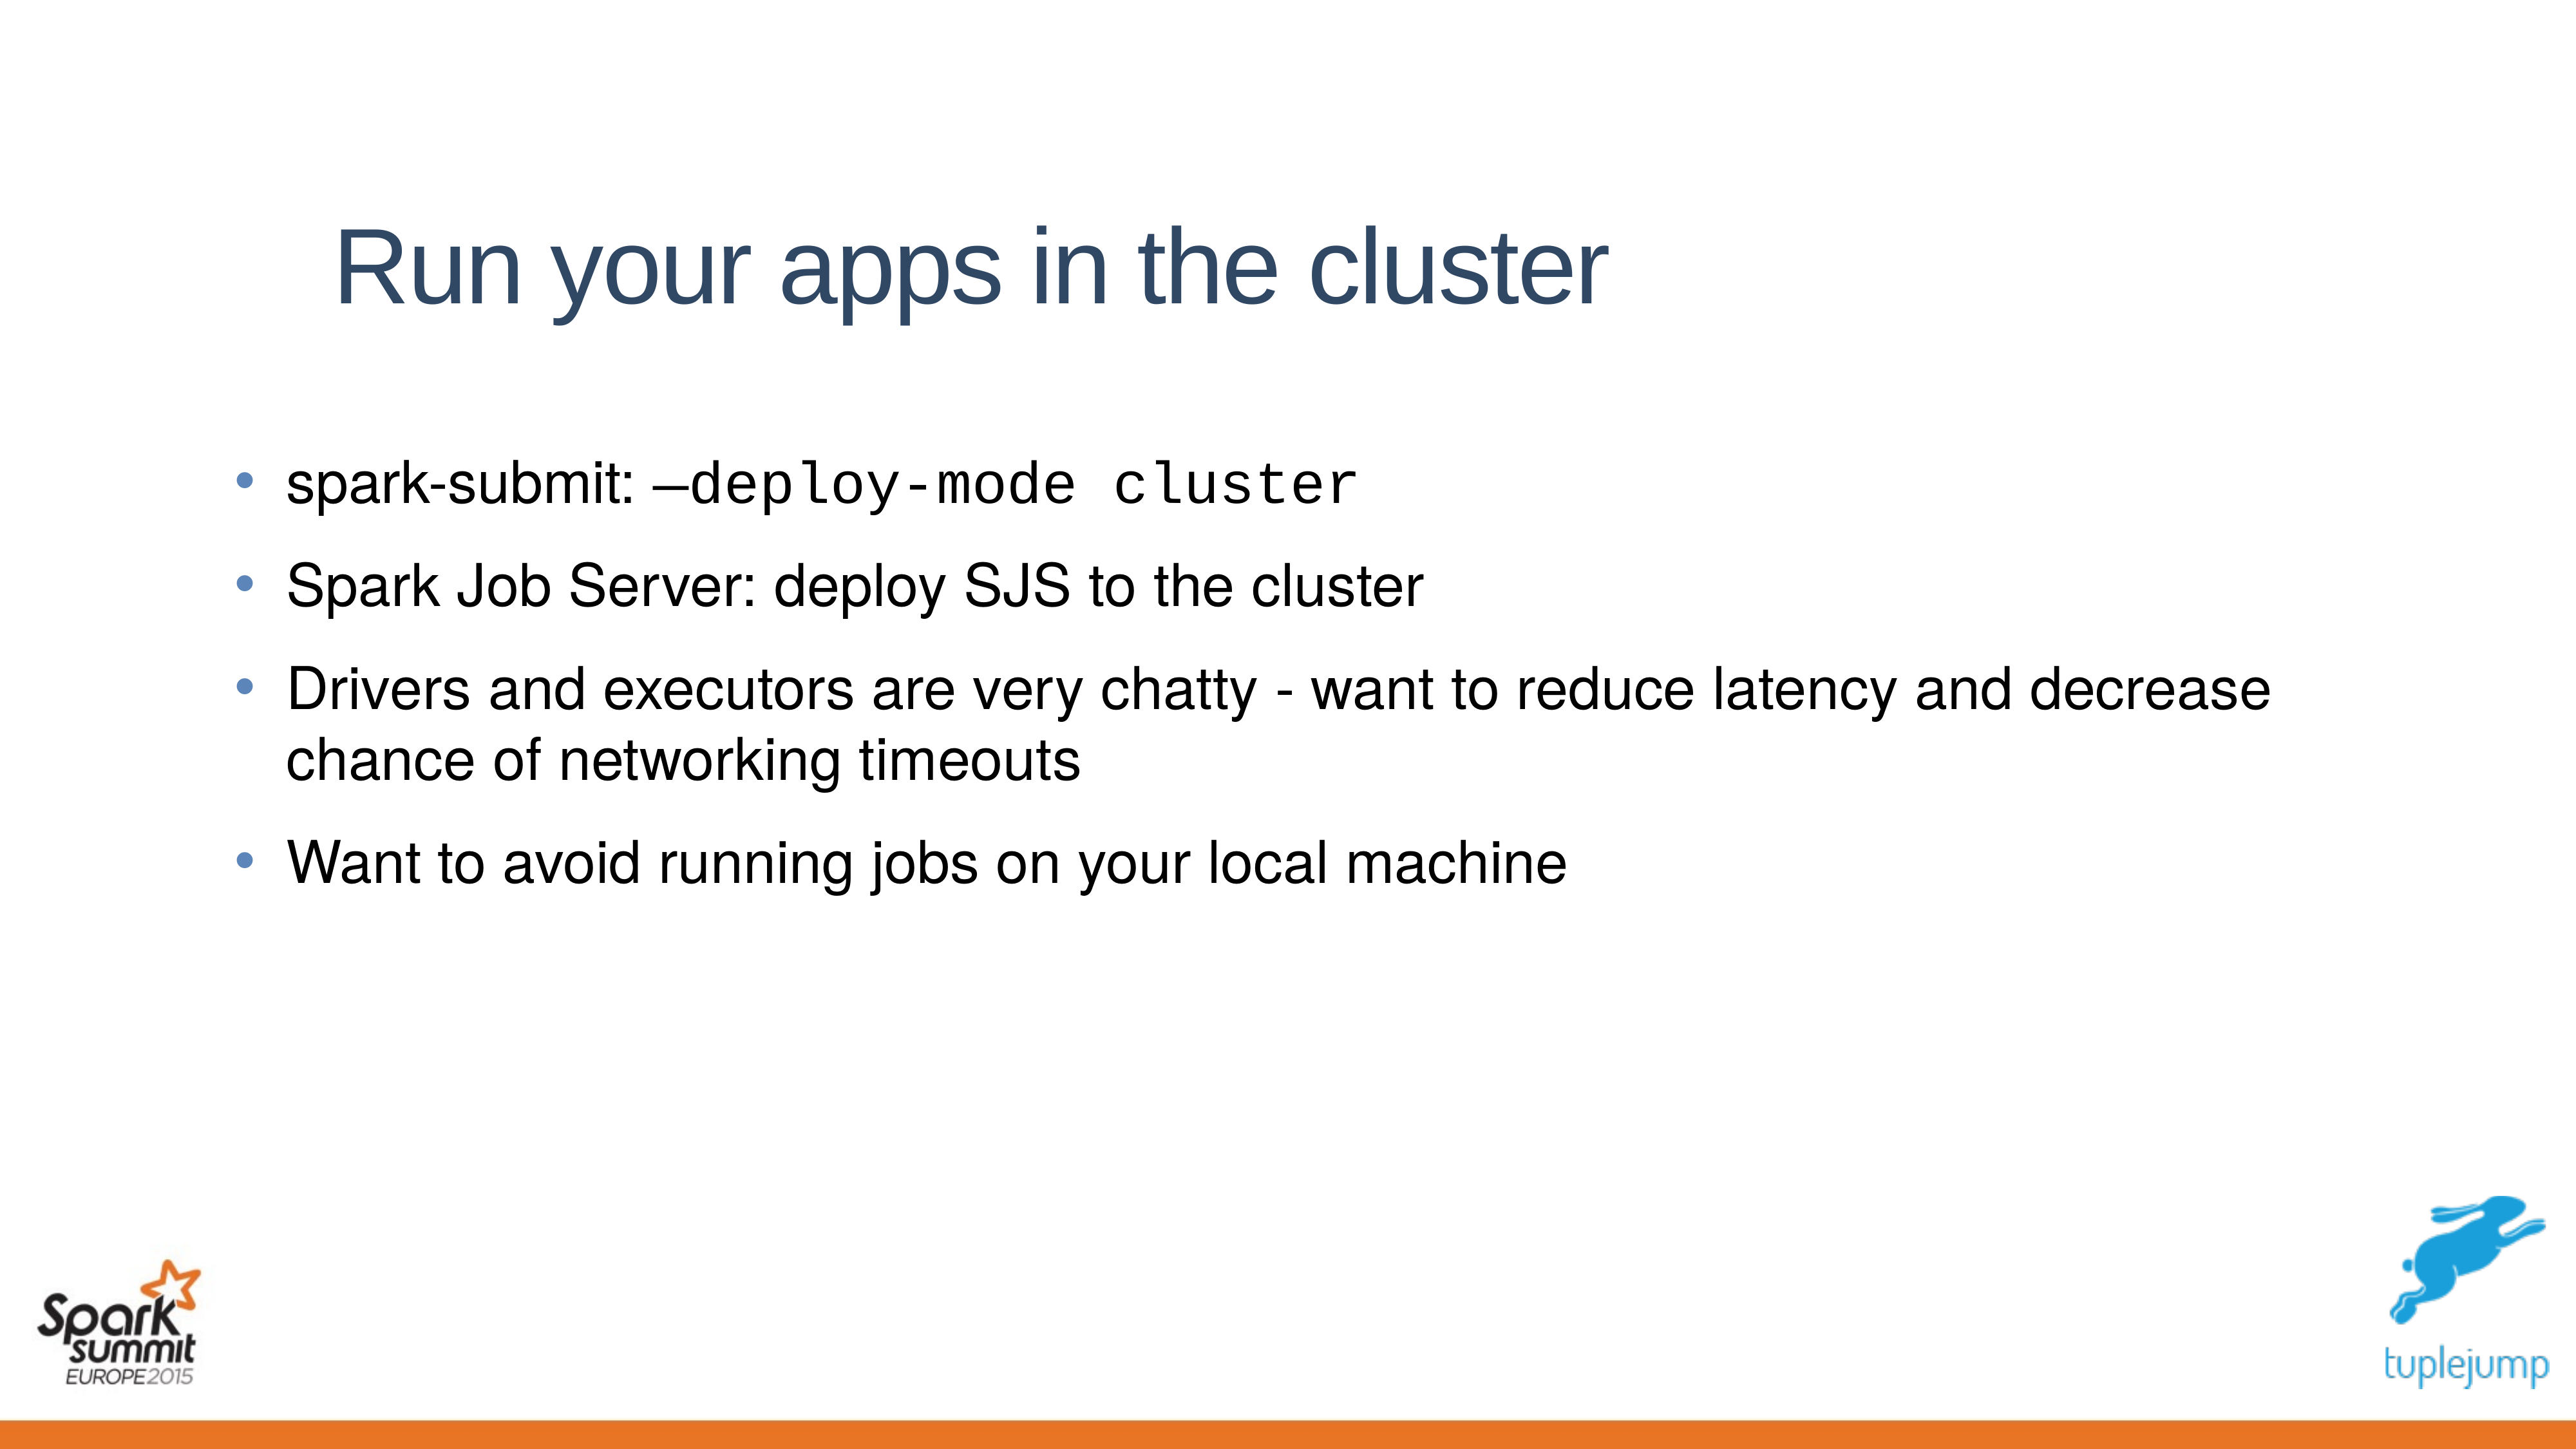

26
# Run your apps in the cluster
spark-submit: —deploy-mode cluster
Spark Job Server: deploy SJS to the cluster
Drivers and executors are very chatty - want to reduce latency and decrease chance of networking timeouts
Want to avoid running jobs on your local machine